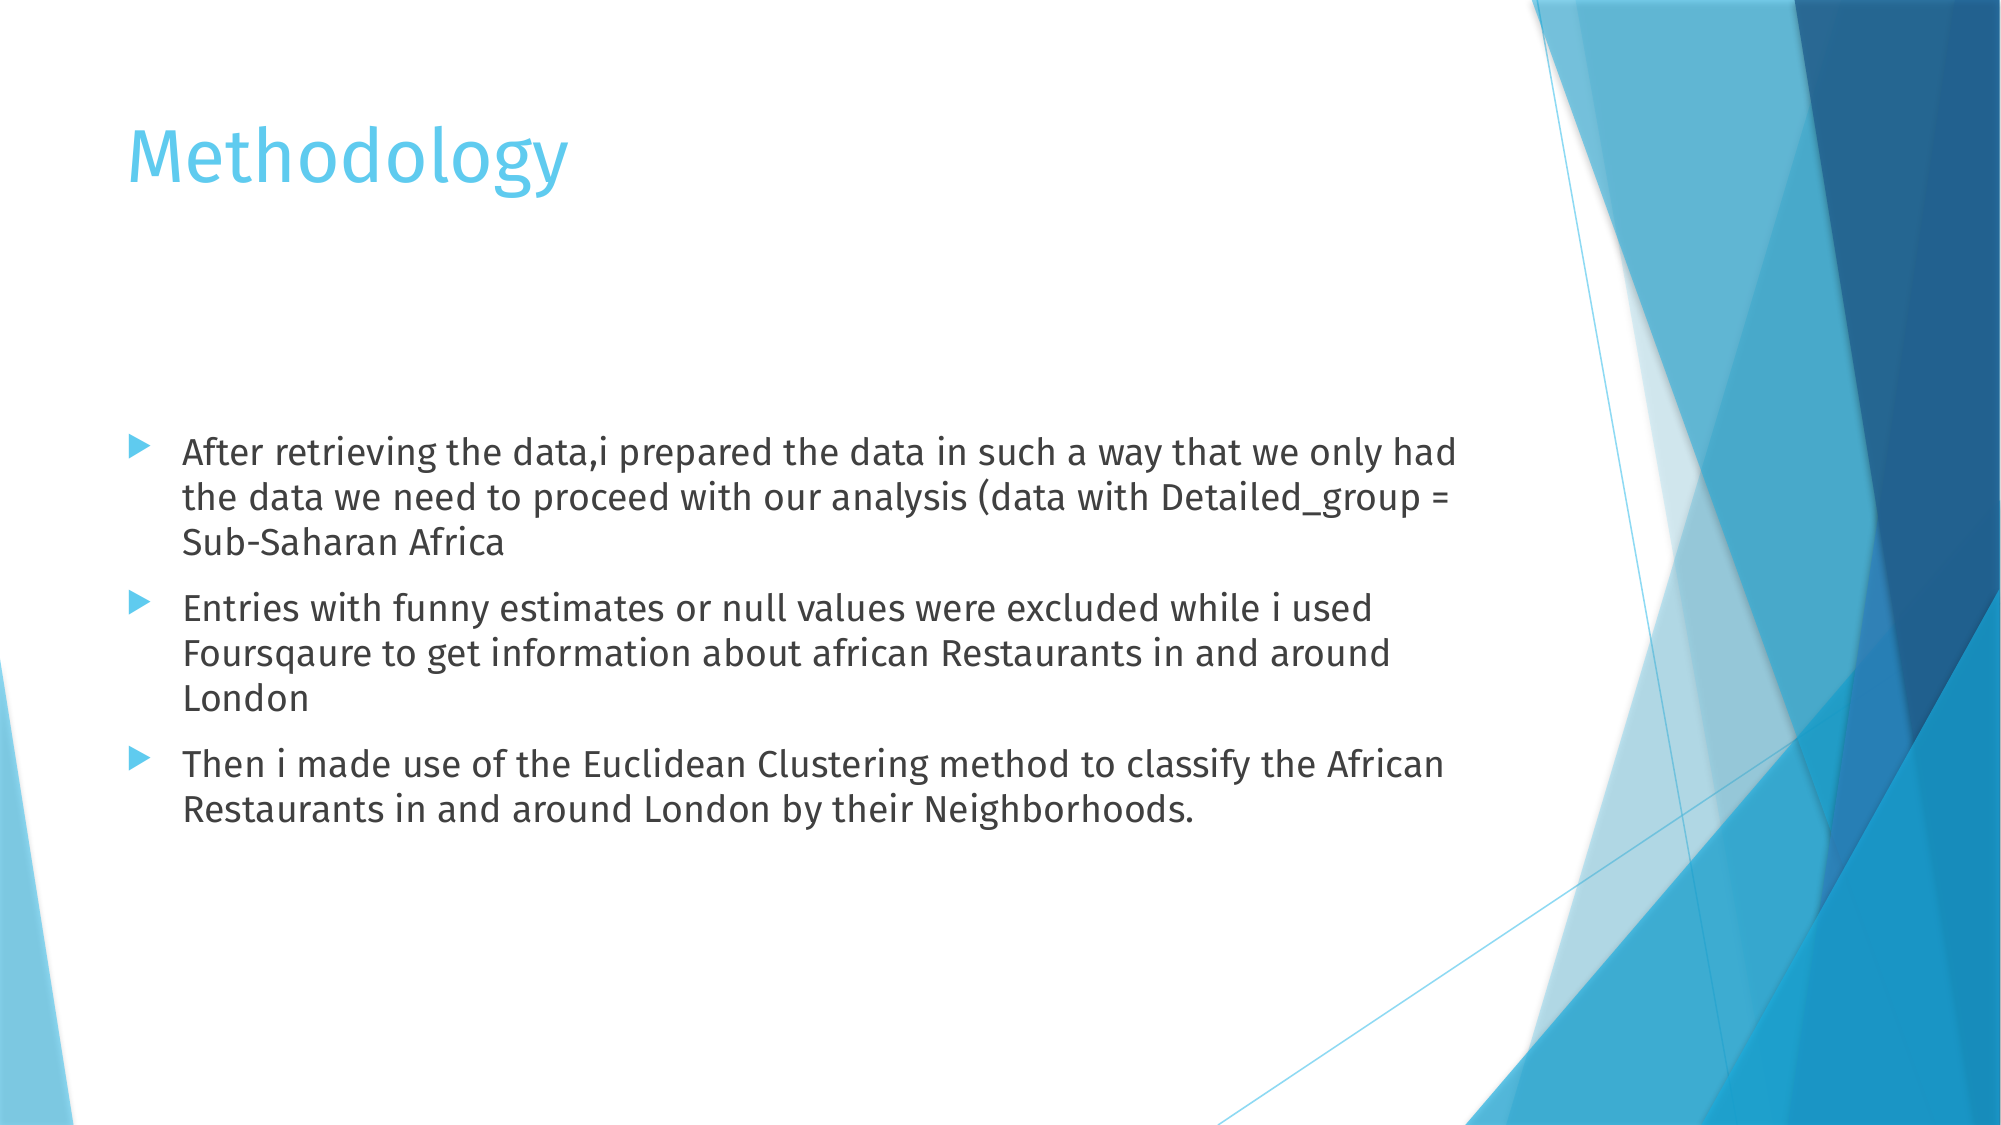

# Methodology

After retrieving the data,i prepared the data in such a way that we only had the data we need to proceed with our analysis (data with Detailed_group = Sub-Saharan Africa
Entries with funny estimates or null values were excluded while i used Foursqaure to get information about african Restaurants in and around London
Then i made use of the Euclidean Clustering method to classify the African Restaurants in and around London by their Neighborhoods.